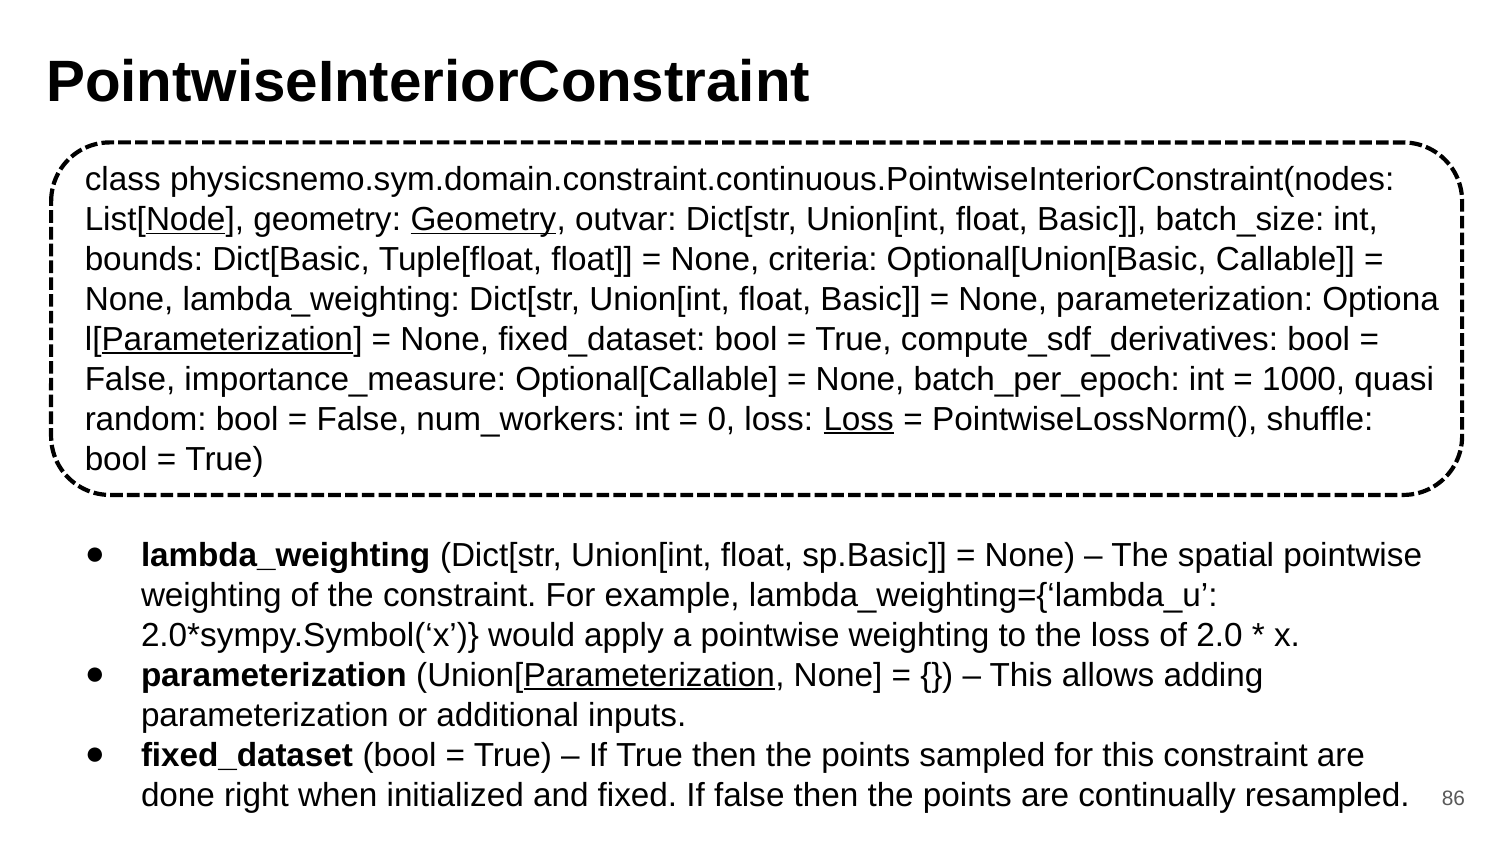

# PointwiseInteriorConstraint

class physicsnemo.sym.domain.constraint.continuous.PointwiseInteriorConstraint(nodes:
List[Node], geometry: Geometry, outvar: Dict[str, Union[int, float, Basic]], batch_size: int,
bounds: Dict[Basic, Tuple[float, float]] = None, criteria: Optional[Union[Basic, Callable]] =
None, lambda_weighting: Dict[str, Union[int, float, Basic]] = None, parameterization: Optiona
l[Parameterization] = None, fixed_dataset: bool = True, compute_sdf_derivatives: bool =
False, importance_measure: Optional[Callable] = None, batch_per_epoch: int = 1000, quasi
random: bool = False, num_workers: int = 0, loss: Loss = PointwiseLossNorm(), shuffle:
bool = True)

lambda_weighting (Dict[str, Union[int, float, sp.Basic]] = None) – The spatial pointwise weighting of the constraint. For example, lambda_weighting={‘lambda_u’: 2.0*sympy.Symbol(‘x’)} would apply a pointwise weighting to the loss of 2.0 * x.
parameterization (Union[Parameterization, None] = {}) – This allows adding parameterization or additional inputs.
fixed_dataset (bool = True) – If True then the points sampled for this constraint are done right when initialized and fixed. If false then the points are continually resampled.

86